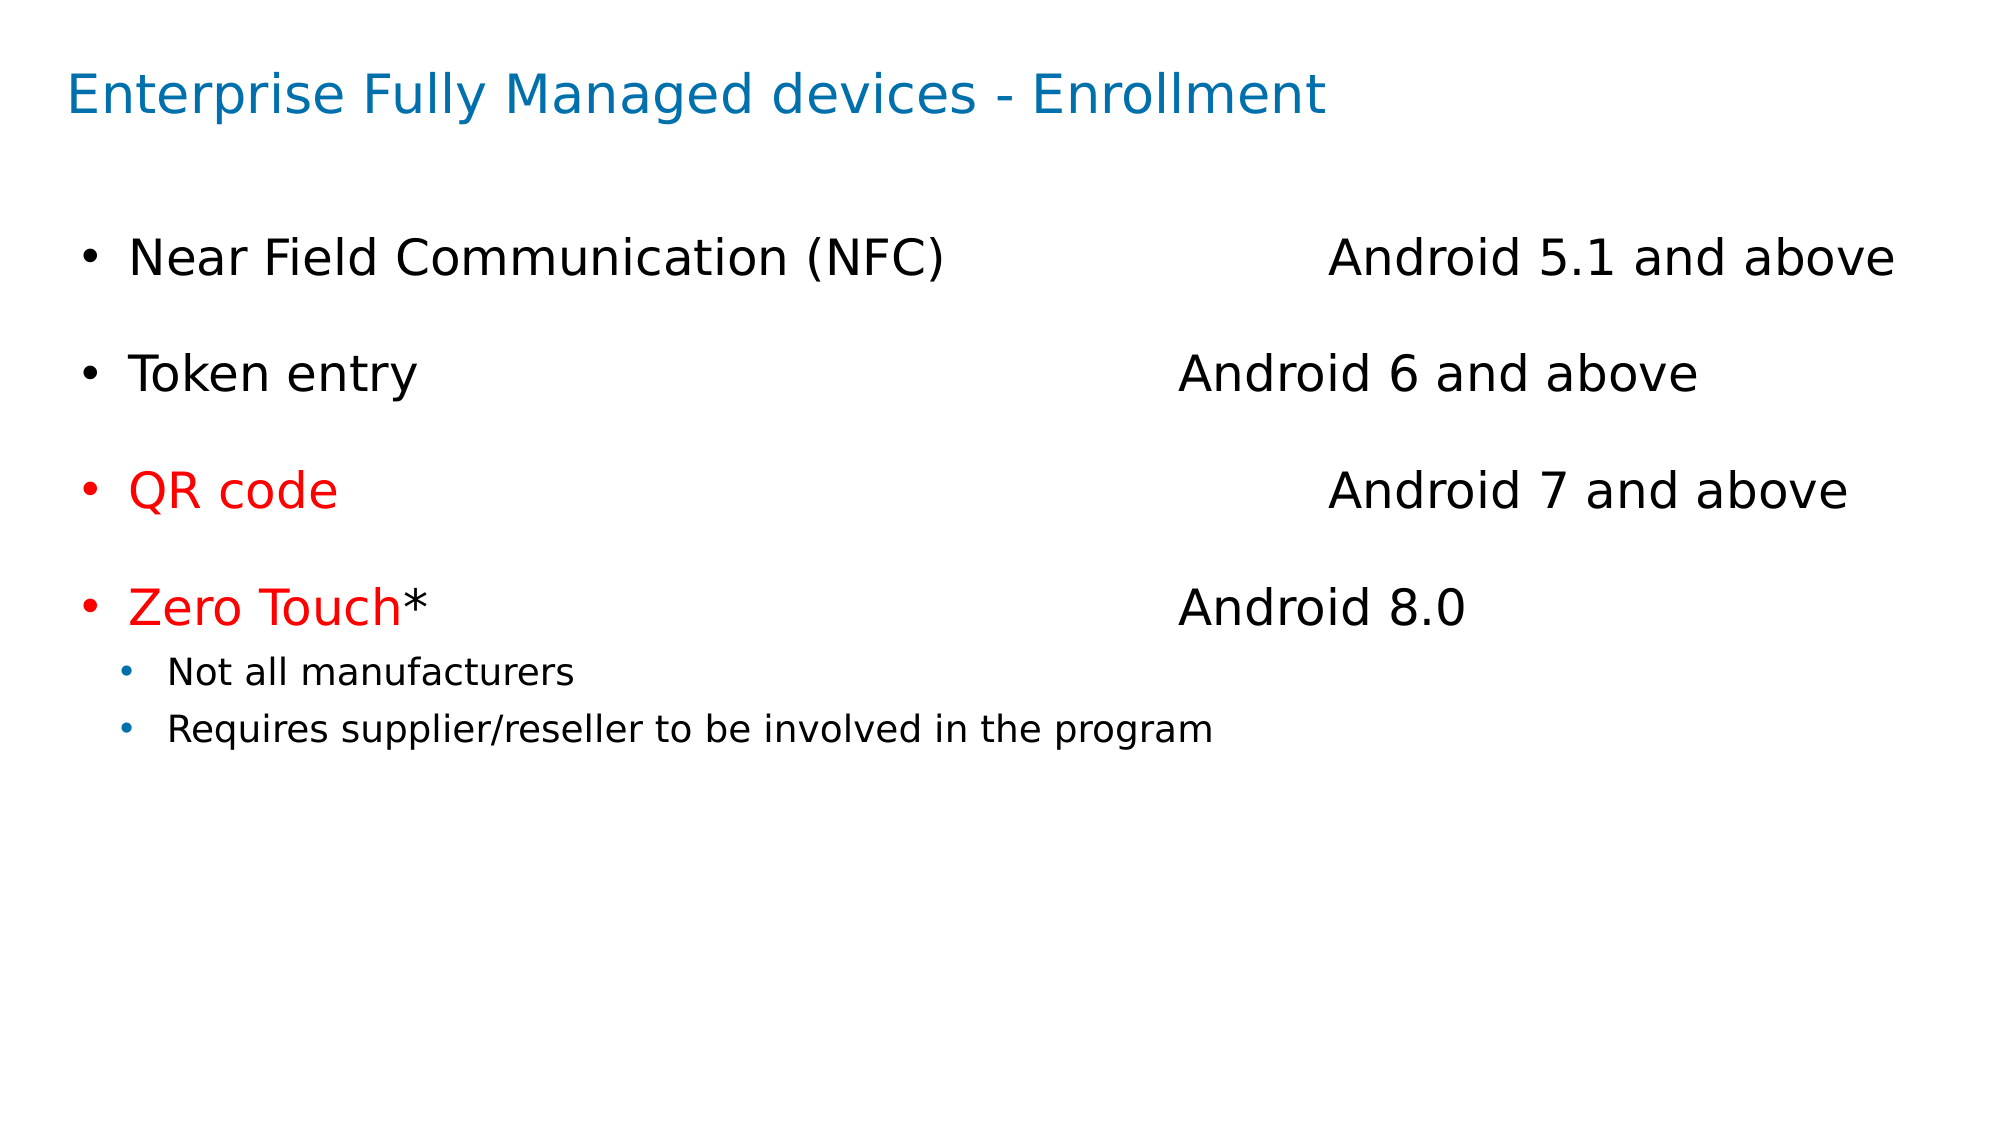

# Enterprise Fully Managed devices - Enrollment
Near Field Communication (NFC)			Android 5.1 and above

Token entry						Android 6 and above

QR code							Android 7 and above

Zero Touch*						Android 8.0
Not all manufacturers
Requires supplier/reseller to be involved in the program